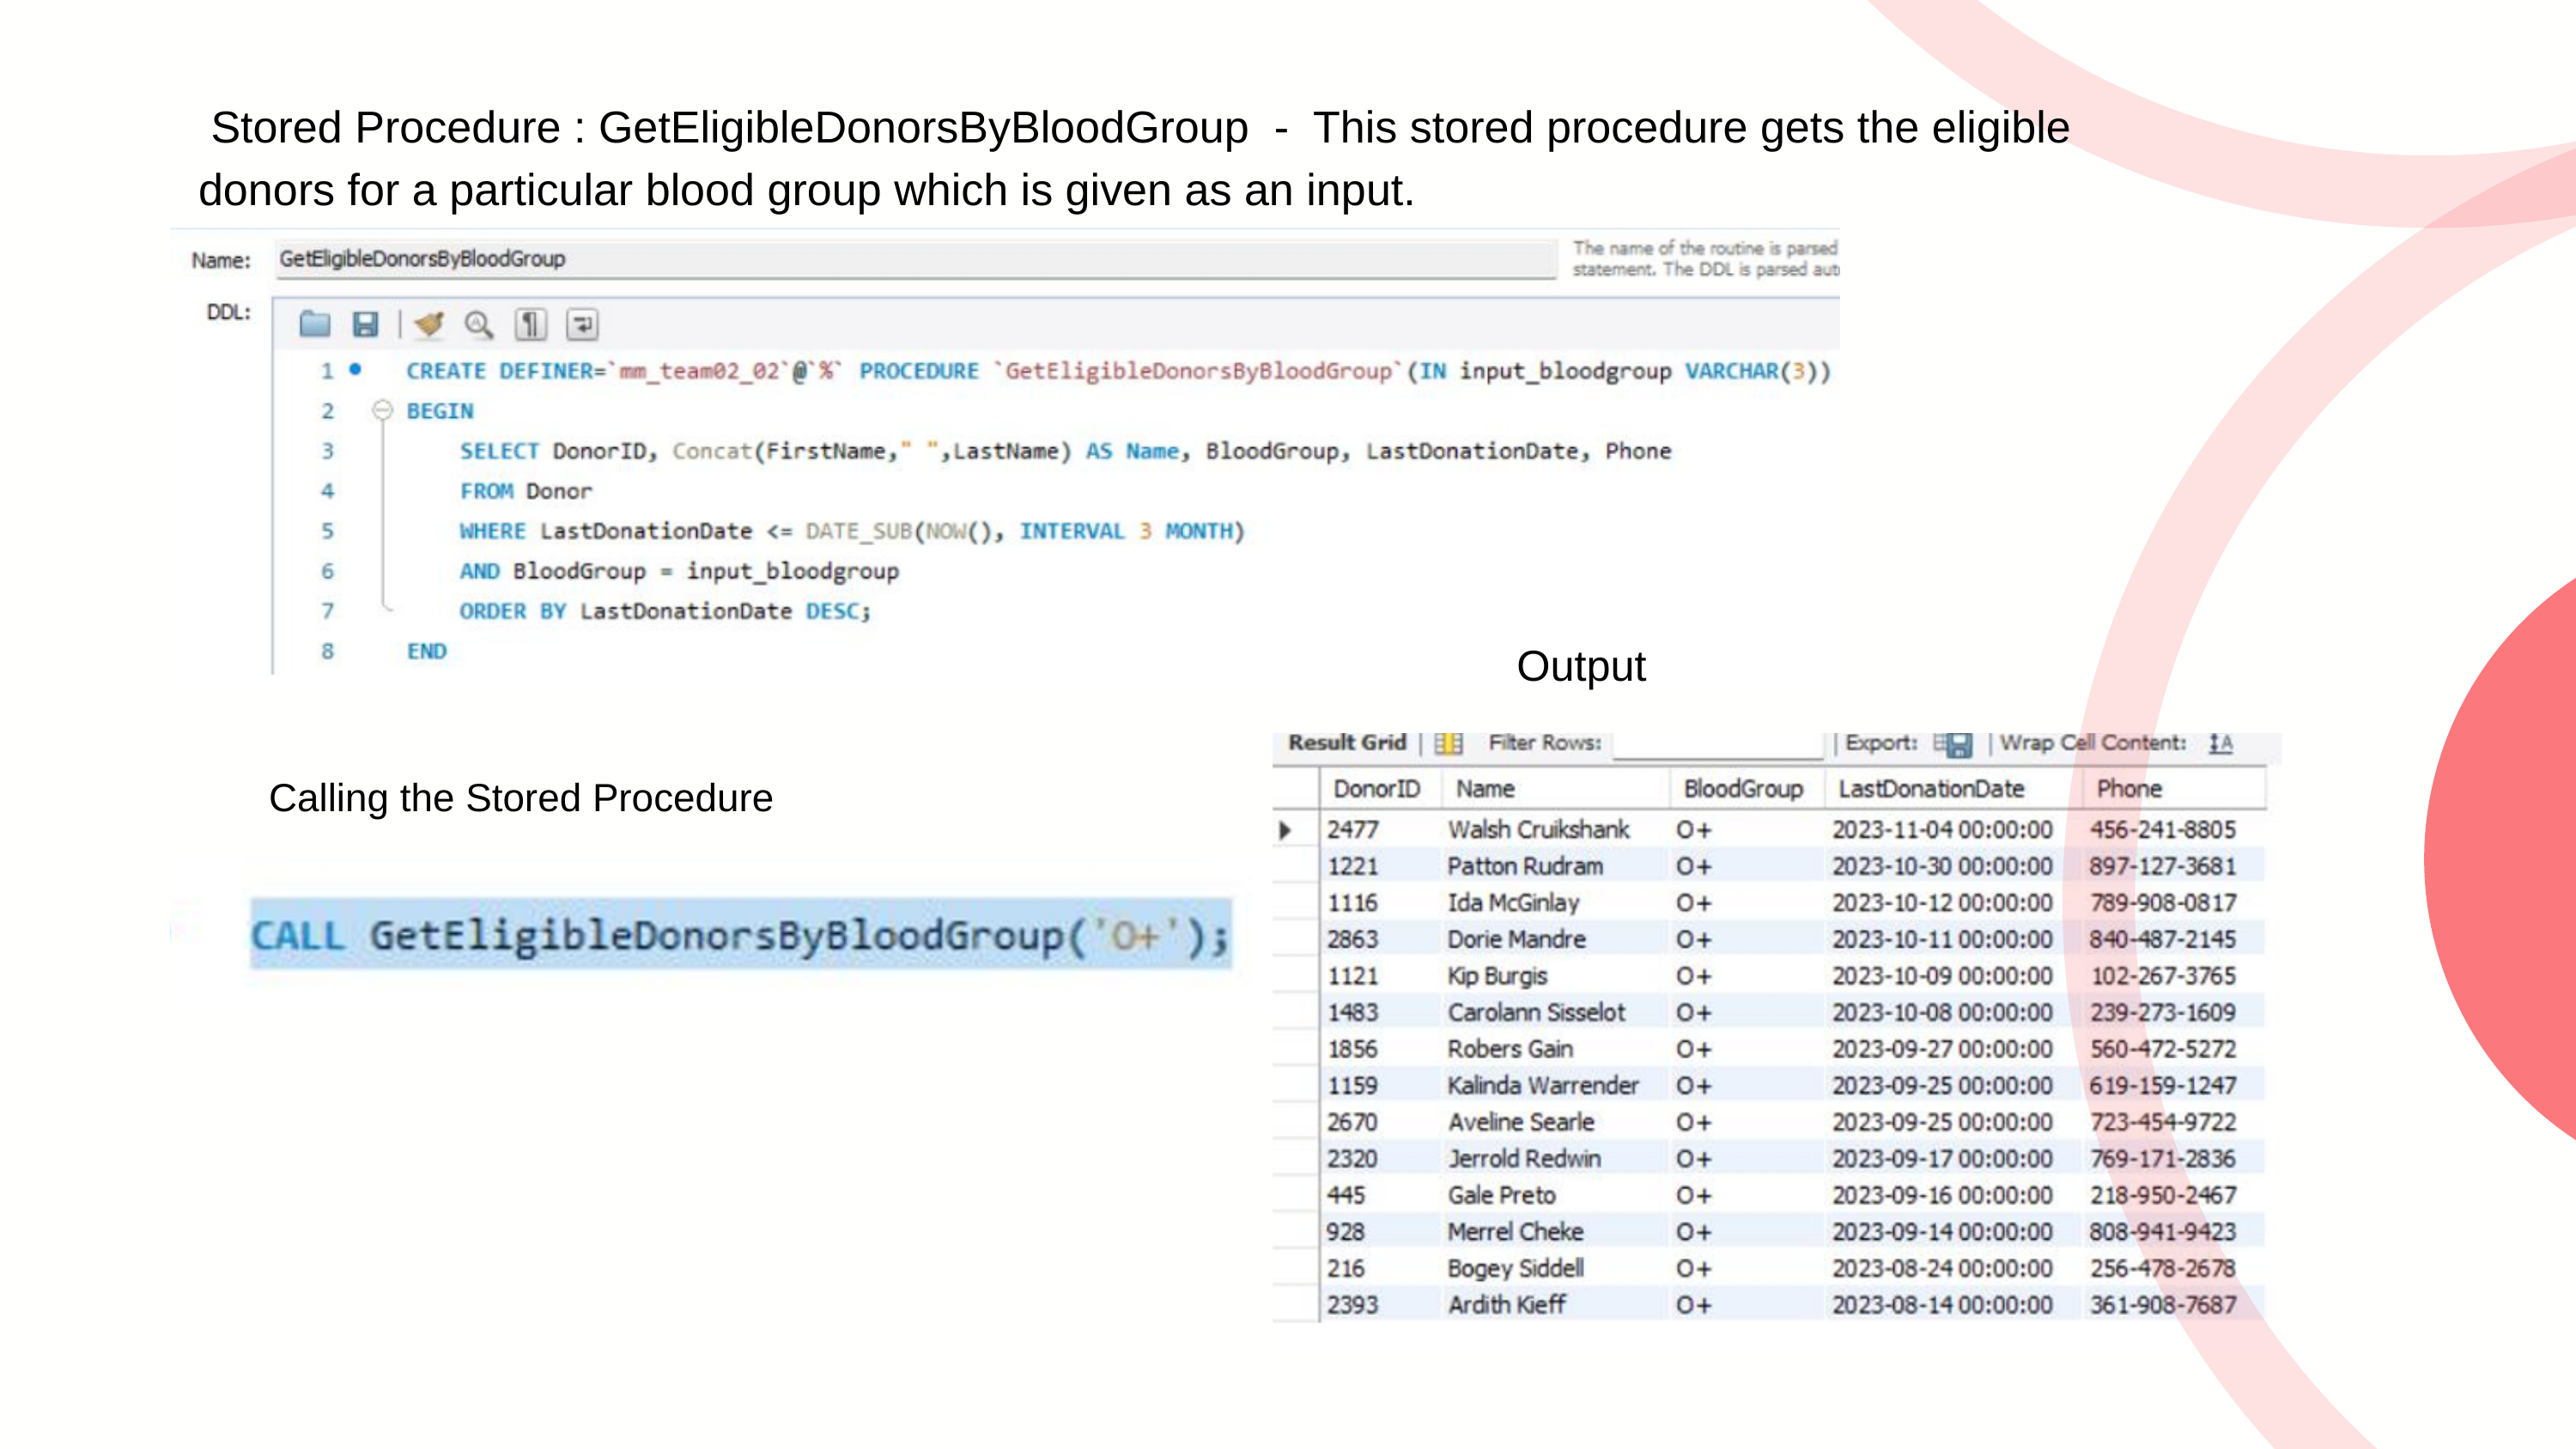

Stored Procedure : GetEligibleDonorsByBloodGroup  -  This stored procedure gets the eligible donors for a particular blood group which is given as an input.

Output

Calling the Stored Procedure